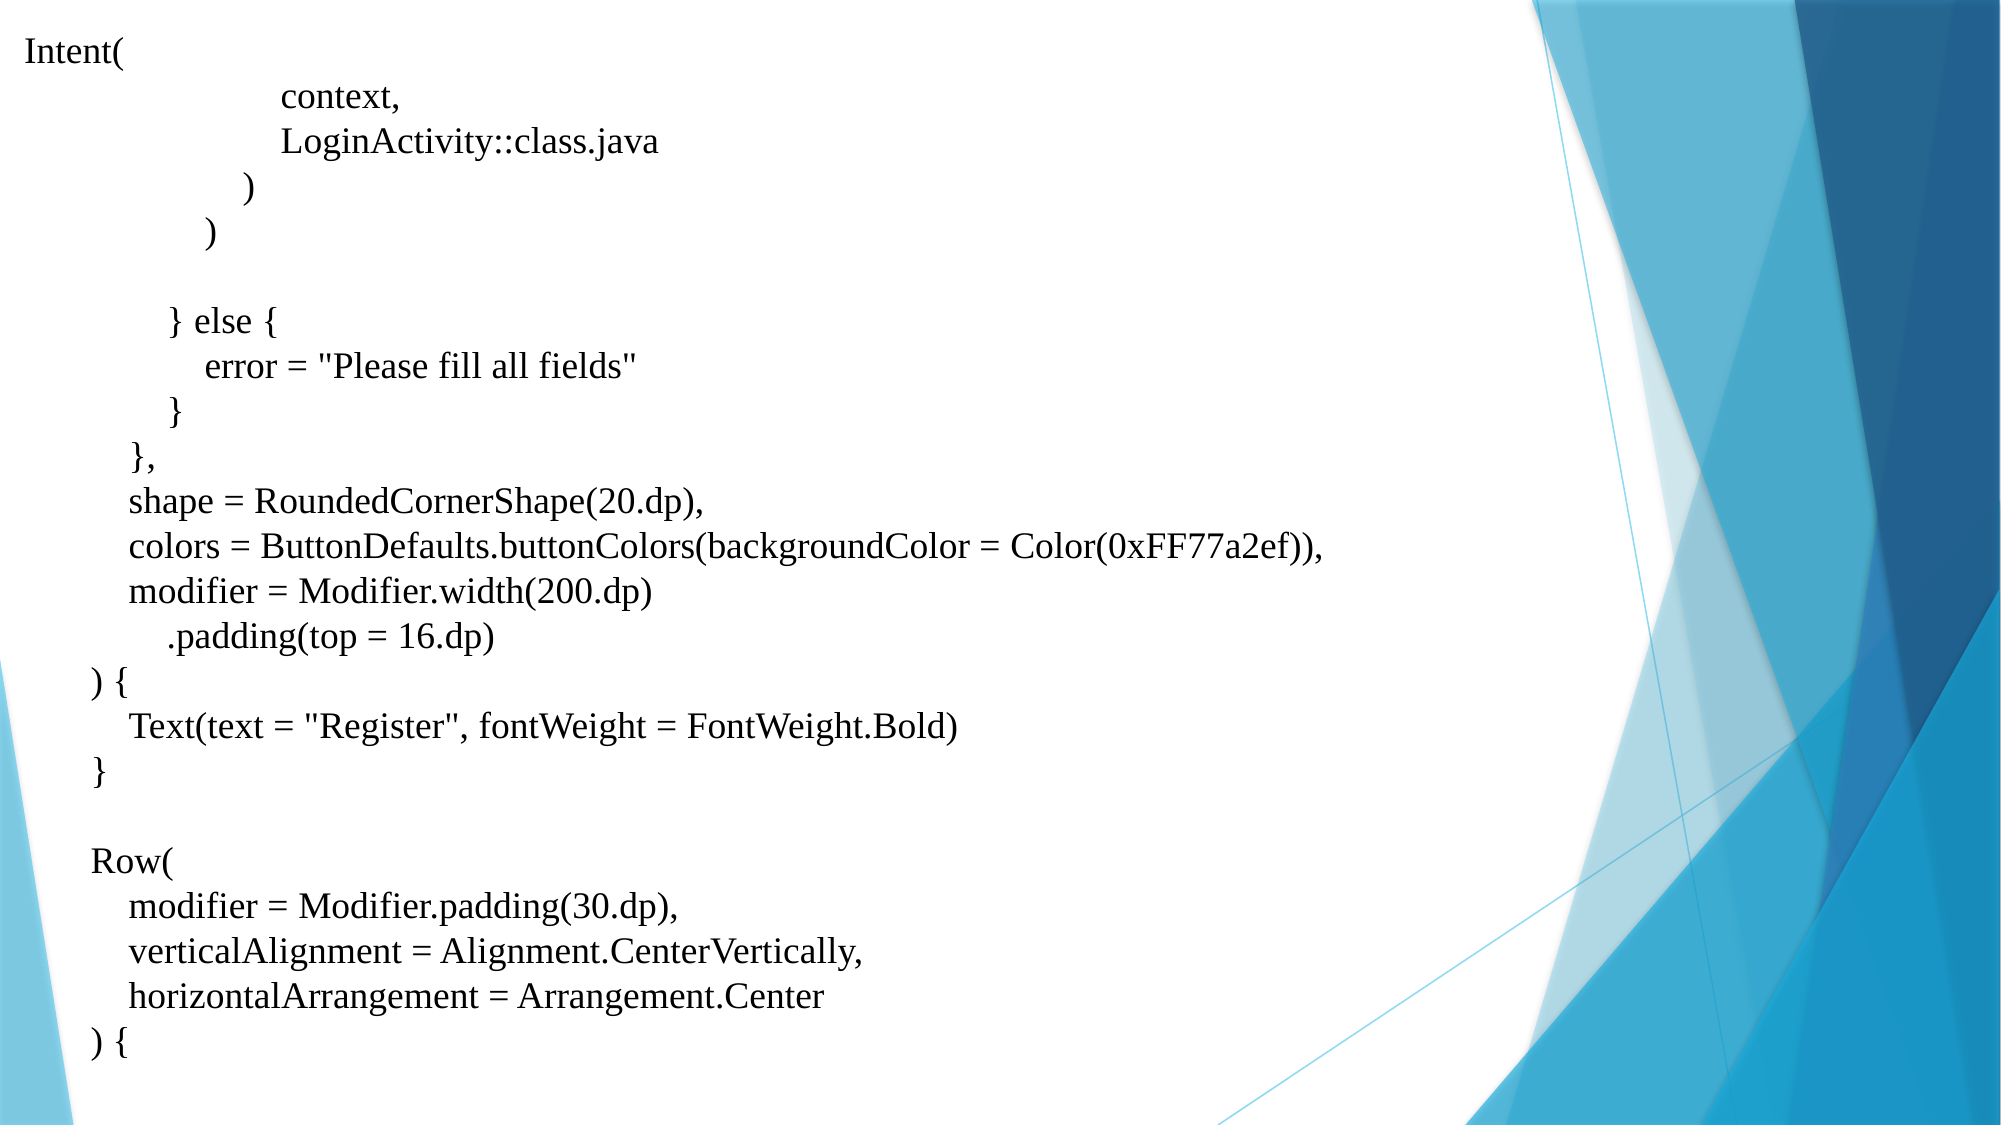

Intent(
                            context,
                            LoginActivity::class.java
                        )
                    )

                } else {
                    error = "Please fill all fields"
                }
            },
            shape = RoundedCornerShape(20.dp),
            colors = ButtonDefaults.buttonColors(backgroundColor = Color(0xFF77a2ef)),
            modifier = Modifier.width(200.dp)
                .padding(top = 16.dp)
        ) {
            Text(text = "Register", fontWeight = FontWeight.Bold)
        }

        Row(
            modifier = Modifier.padding(30.dp),
            verticalAlignment = Alignment.CenterVertically,
            horizontalArrangement = Arrangement.Center
        ) {